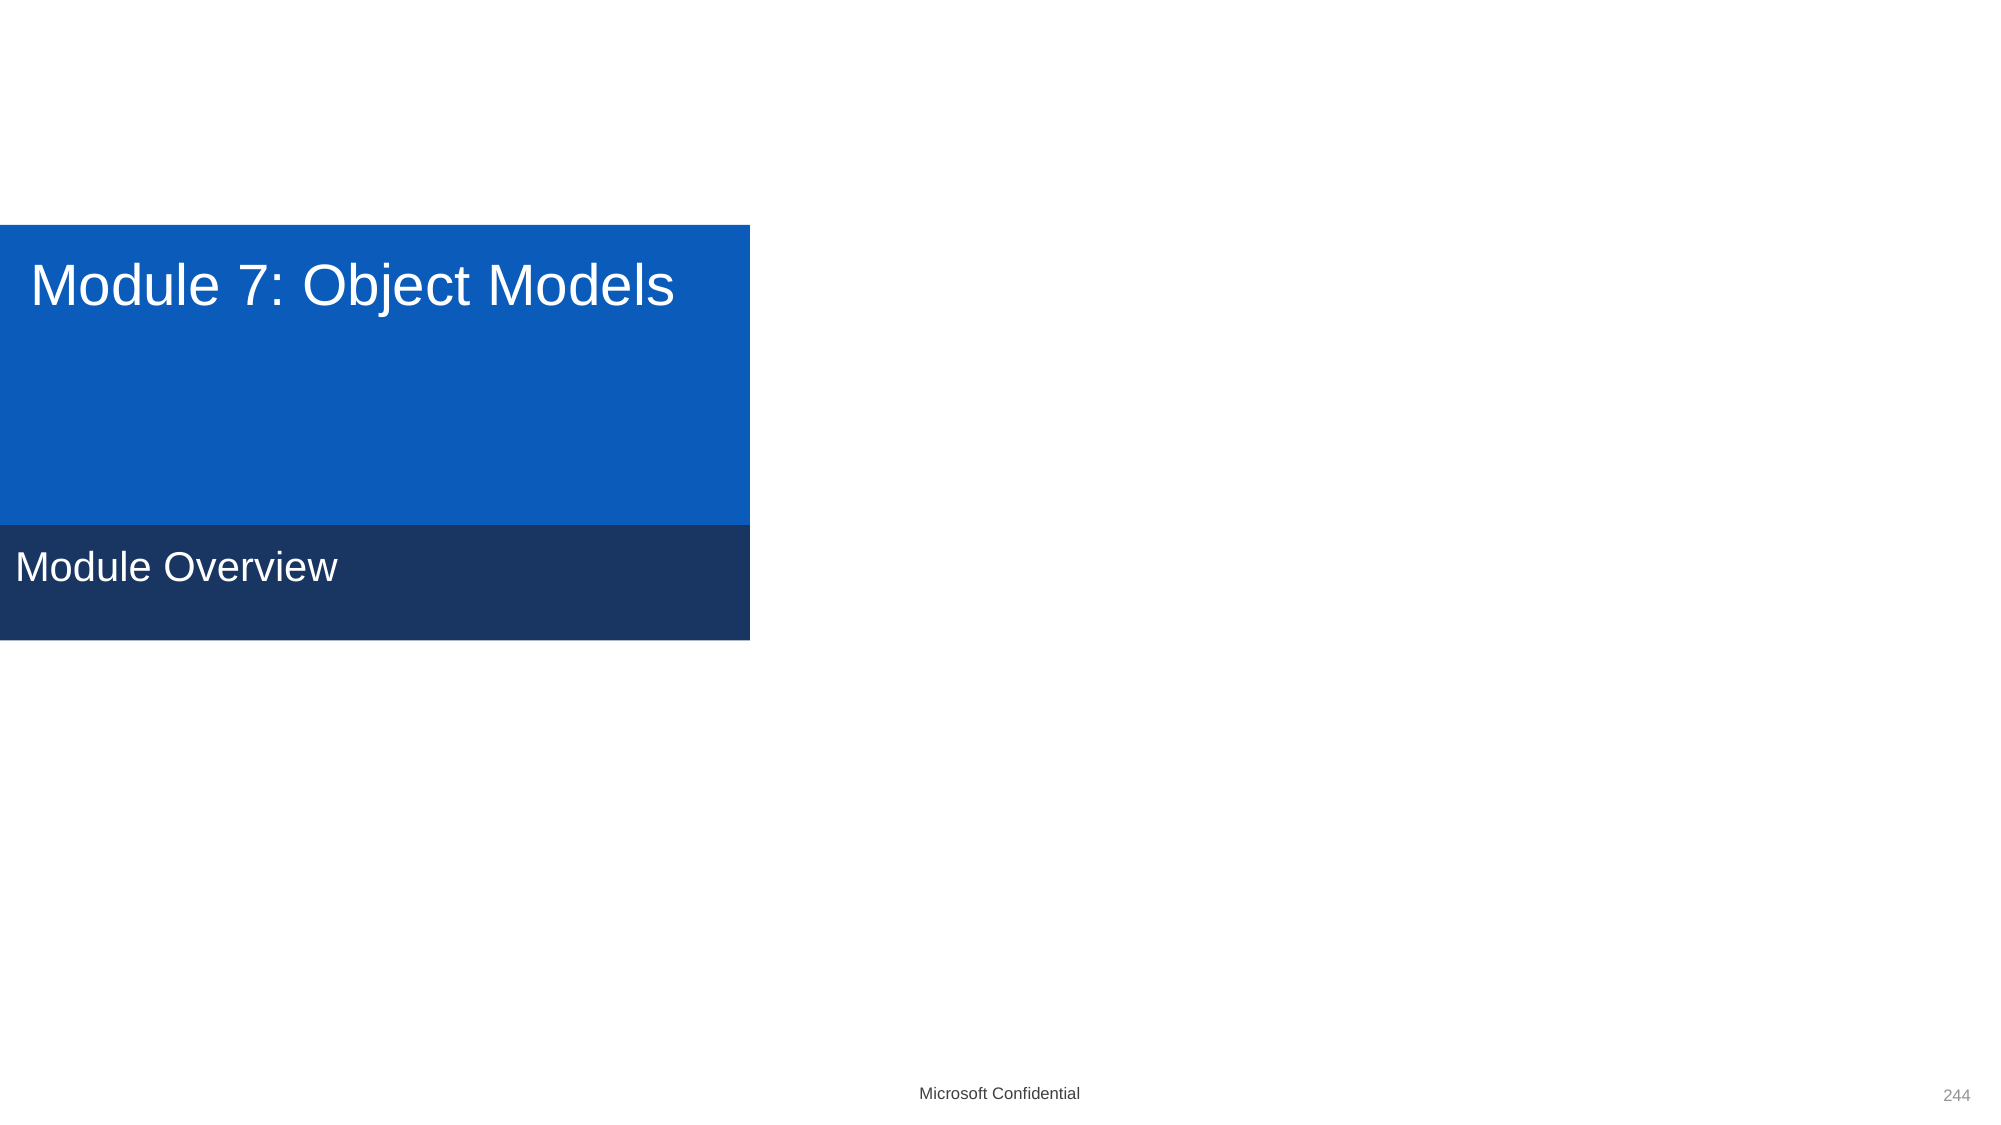

# Module 7: Object Models
Module Overview
244